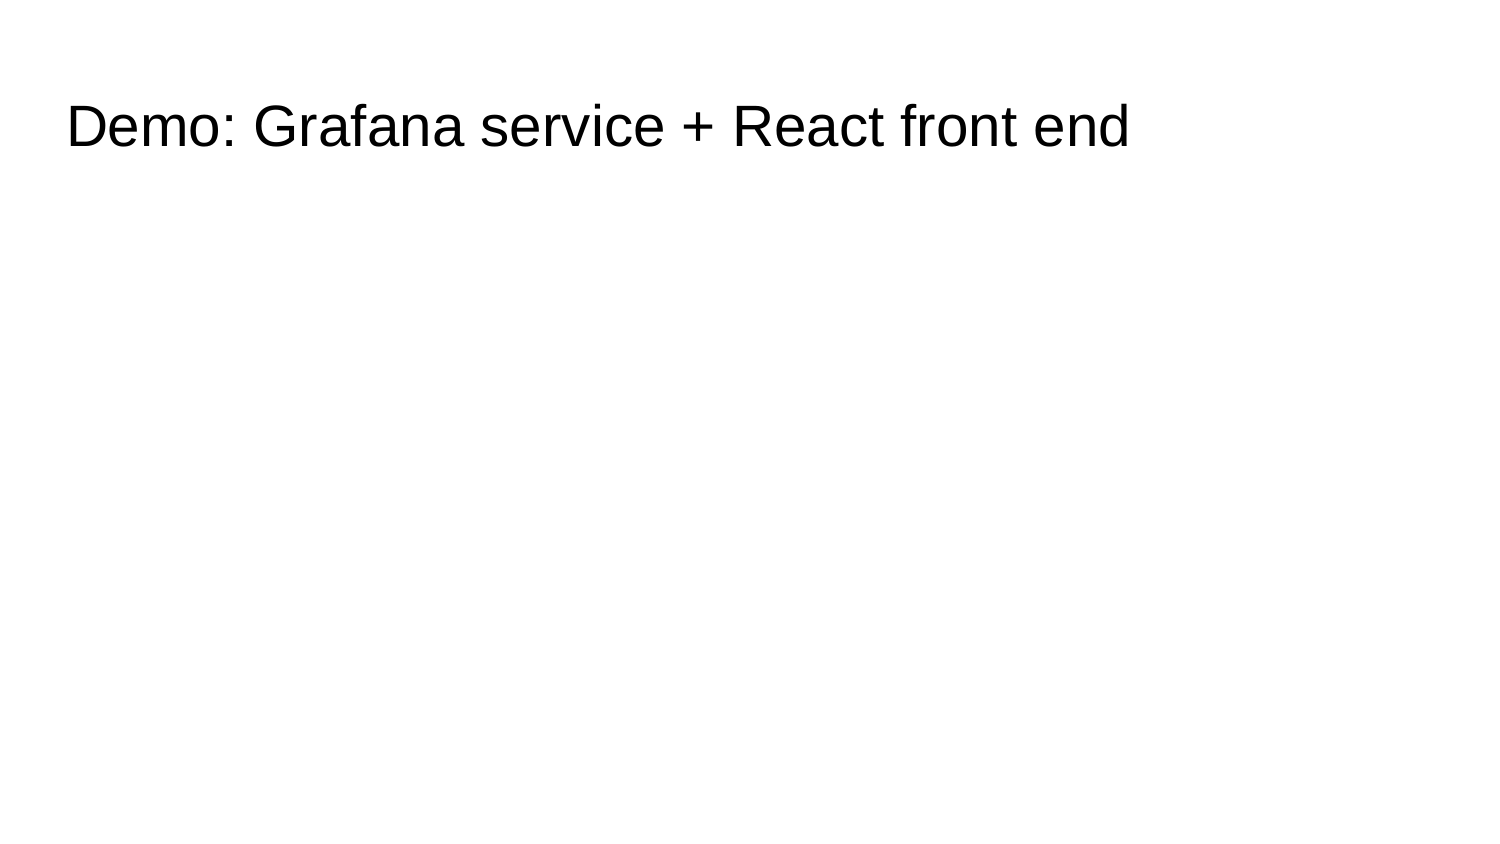

# Demo: Grafana service + React front end